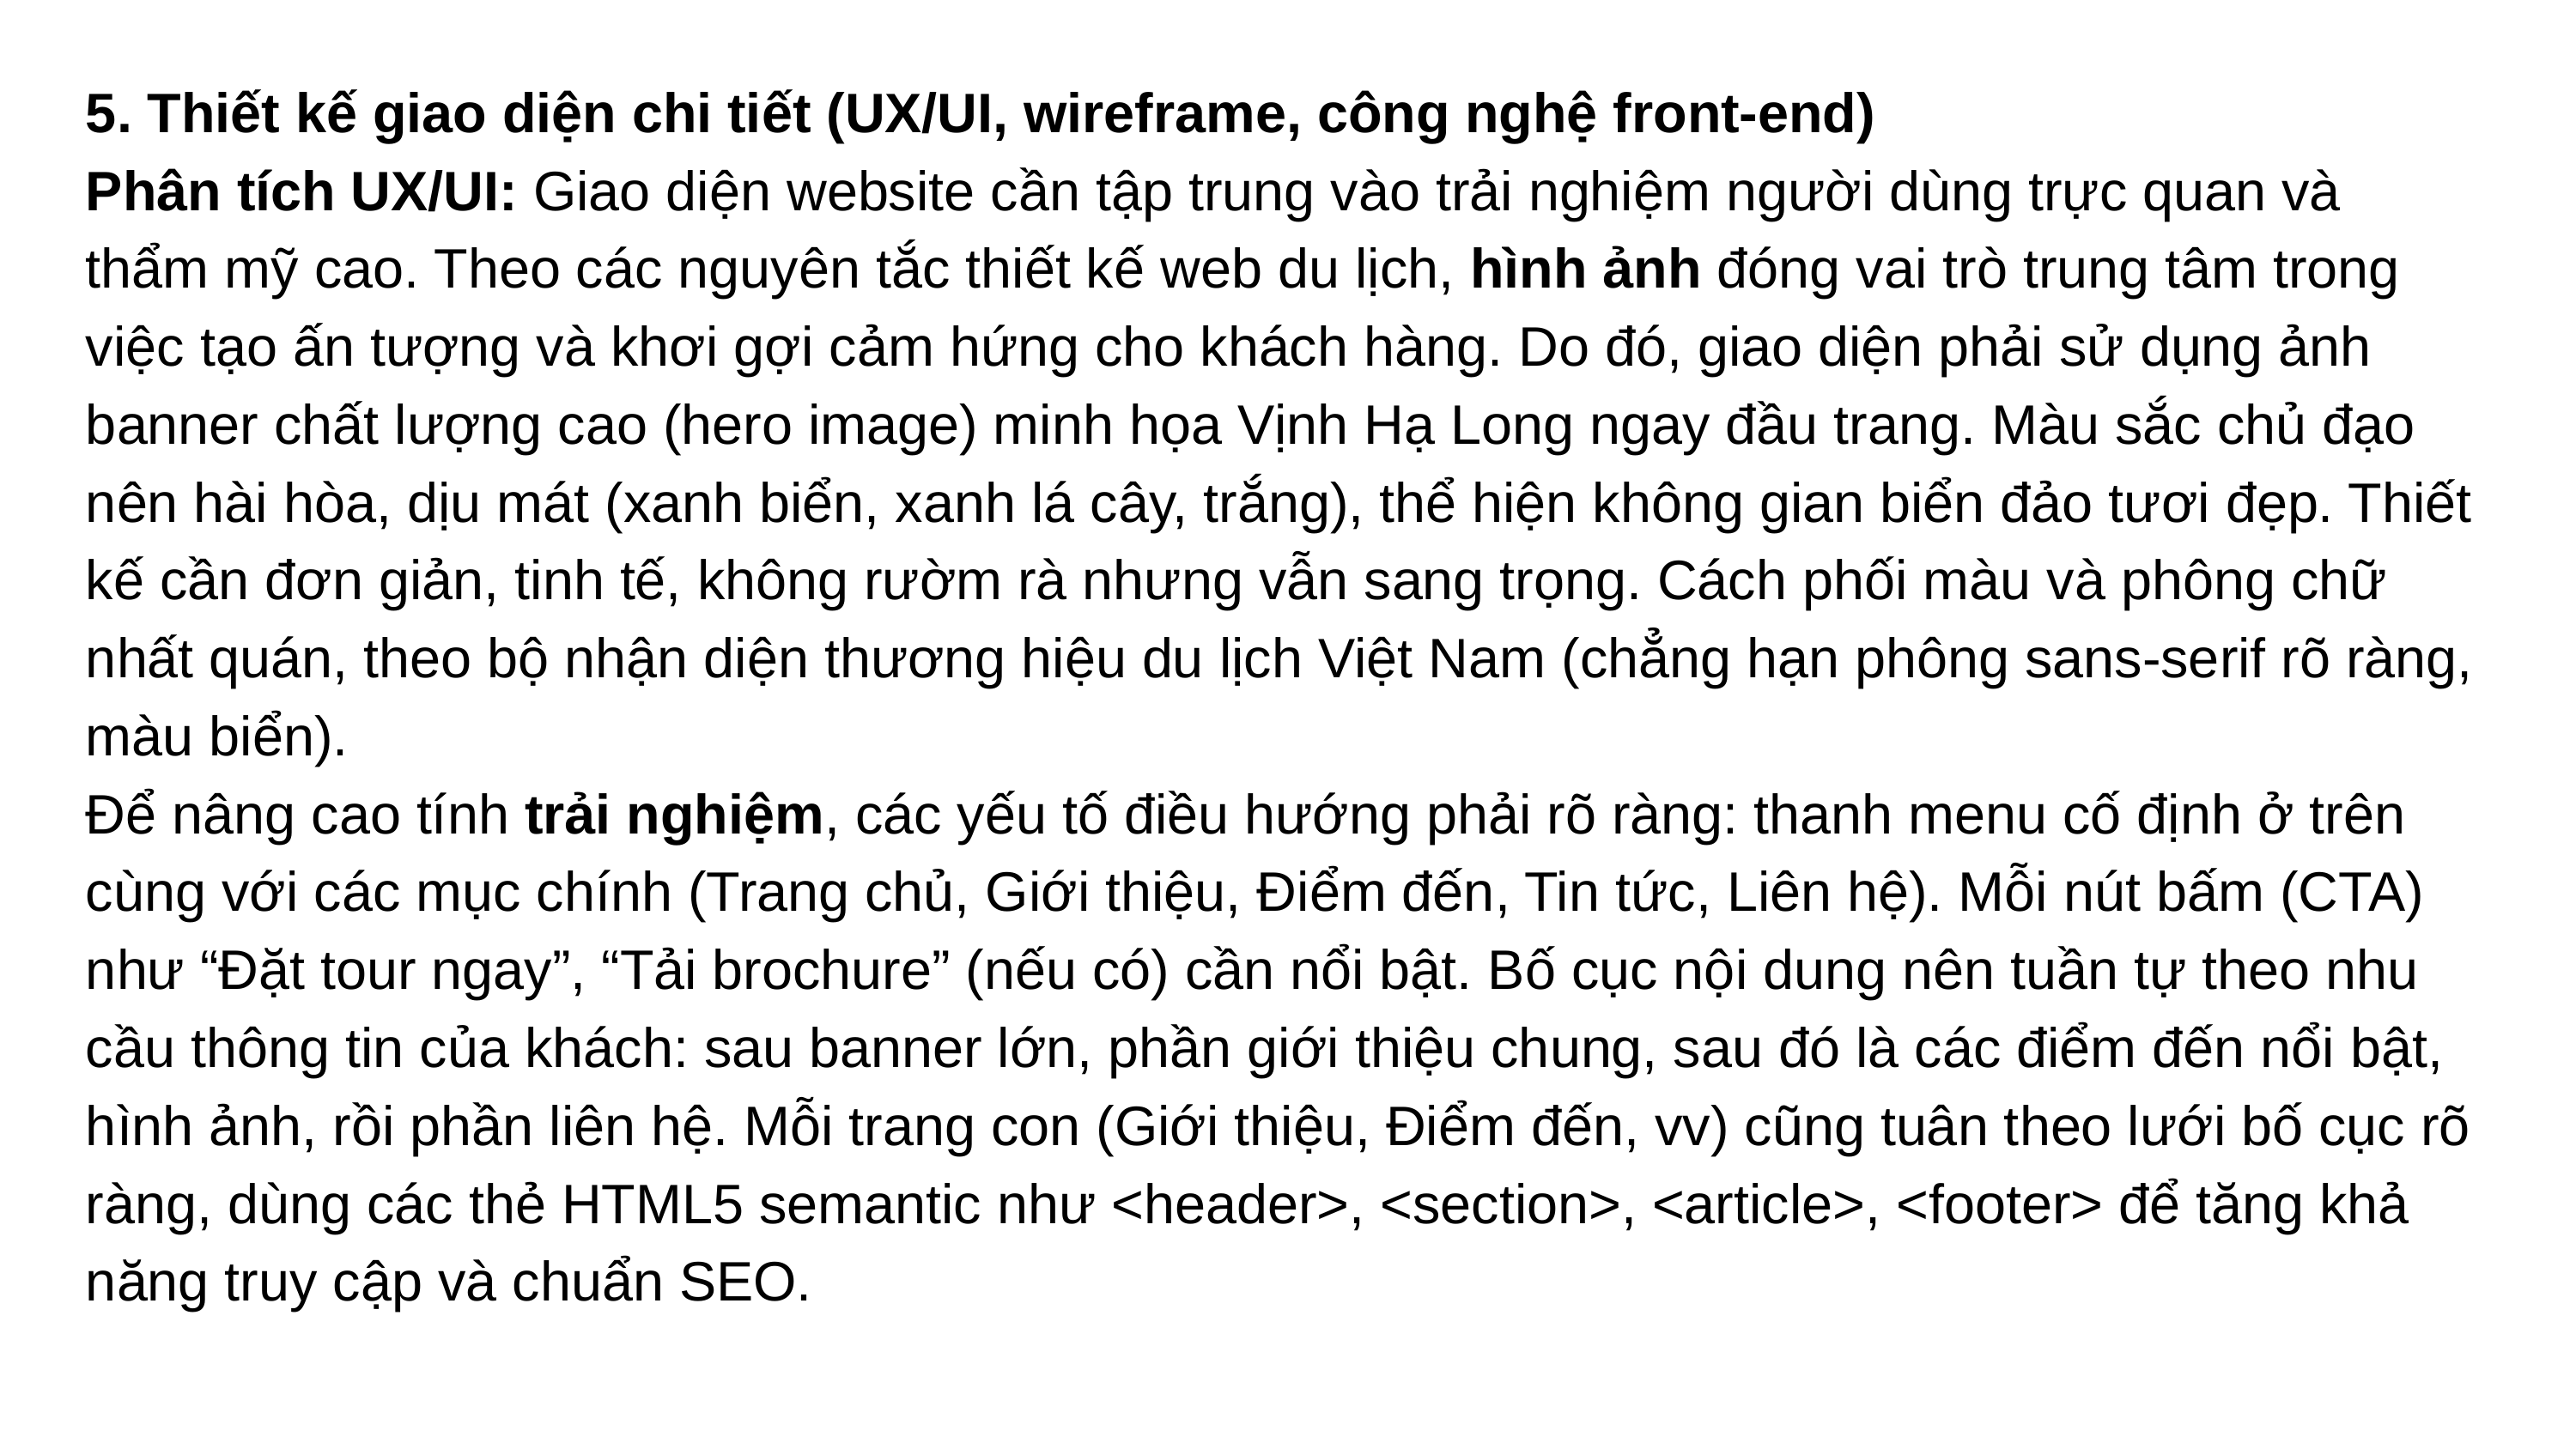

5. Thiết kế giao diện chi tiết (UX/UI, wireframe, công nghệ front-end)
Phân tích UX/UI: Giao diện website cần tập trung vào trải nghiệm người dùng trực quan và thẩm mỹ cao. Theo các nguyên tắc thiết kế web du lịch, hình ảnh đóng vai trò trung tâm trong việc tạo ấn tượng và khơi gợi cảm hứng cho khách hàng. Do đó, giao diện phải sử dụng ảnh banner chất lượng cao (hero image) minh họa Vịnh Hạ Long ngay đầu trang. Màu sắc chủ đạo nên hài hòa, dịu mát (xanh biển, xanh lá cây, trắng), thể hiện không gian biển đảo tươi đẹp. Thiết kế cần đơn giản, tinh tế, không rườm rà nhưng vẫn sang trọng. Cách phối màu và phông chữ nhất quán, theo bộ nhận diện thương hiệu du lịch Việt Nam (chẳng hạn phông sans-serif rõ ràng, màu biển).
Để nâng cao tính trải nghiệm, các yếu tố điều hướng phải rõ ràng: thanh menu cố định ở trên cùng với các mục chính (Trang chủ, Giới thiệu, Điểm đến, Tin tức, Liên hệ). Mỗi nút bấm (CTA) như “Đặt tour ngay”, “Tải brochure” (nếu có) cần nổi bật. Bố cục nội dung nên tuần tự theo nhu cầu thông tin của khách: sau banner lớn, phần giới thiệu chung, sau đó là các điểm đến nổi bật, hình ảnh, rồi phần liên hệ. Mỗi trang con (Giới thiệu, Điểm đến, vv) cũng tuân theo lưới bố cục rõ ràng, dùng các thẻ HTML5 semantic như <header>, <section>, <article>, <footer> để tăng khả năng truy cập và chuẩn SEO.